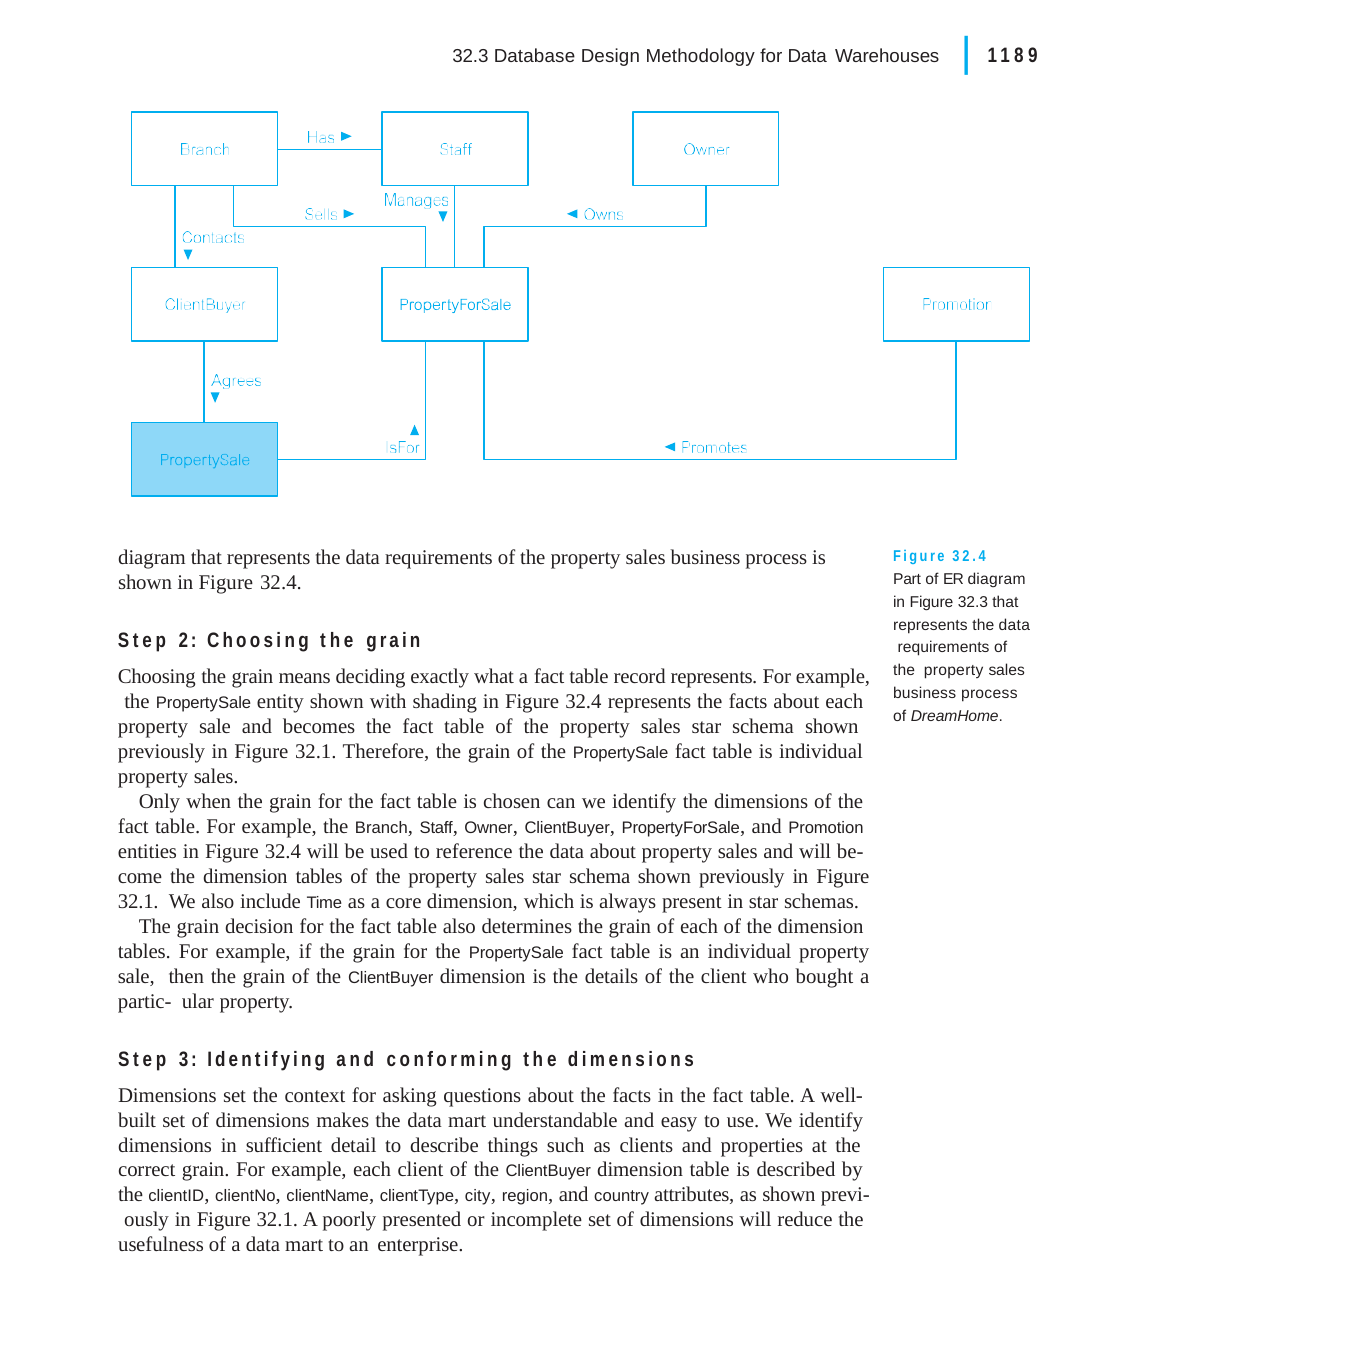

|
1189
32.3 Database Design Methodology for Data Warehouses

Figure 32.4
Part of ER diagram  in Figure 32.3 that  represents the data  requirements of the  property sales  business process  of DreamHome.
diagram that represents the data requirements of the property sales business process is  shown in Figure 32.4.
Step 2: Choosing the grain
Choosing the grain means deciding exactly what a fact table record represents. For example,  the PropertySale entity shown with shading in Figure 32.4 represents the facts about each  property sale and becomes the fact table of the property sales star schema shown  previously in Figure 32.1. Therefore, the grain of the PropertySale fact table is individual  property sales.
Only when the grain for the fact table is chosen can we identify the dimensions of the  fact table. For example, the Branch, Staff, Owner, ClientBuyer, PropertyForSale, and Promotion  entities in Figure 32.4 will be used to reference the data about property sales and will be-  come the dimension tables of the property sales star schema shown previously in Figure 32.1.  We also include Time as a core dimension, which is always present in star schemas.
The grain decision for the fact table also determines the grain of each of the dimension  tables. For example, if the grain for the PropertySale fact table is an individual property sale,  then the grain of the ClientBuyer dimension is the details of the client who bought a partic-  ular property.
Step 3: Identifying and conforming the dimensions
Dimensions set the context for asking questions about the facts in the fact table. A well-  built set of dimensions makes the data mart understandable and easy to use. We identify  dimensions in sufficient detail to describe things such as clients and properties at the  correct grain. For example, each client of the ClientBuyer dimension table is described by  the clientID, clientNo, clientName, clientType, city, region, and country attributes, as shown previ-  ously in Figure 32.1. A poorly presented or incomplete set of dimensions will reduce the  usefulness of a data mart to an enterprise.